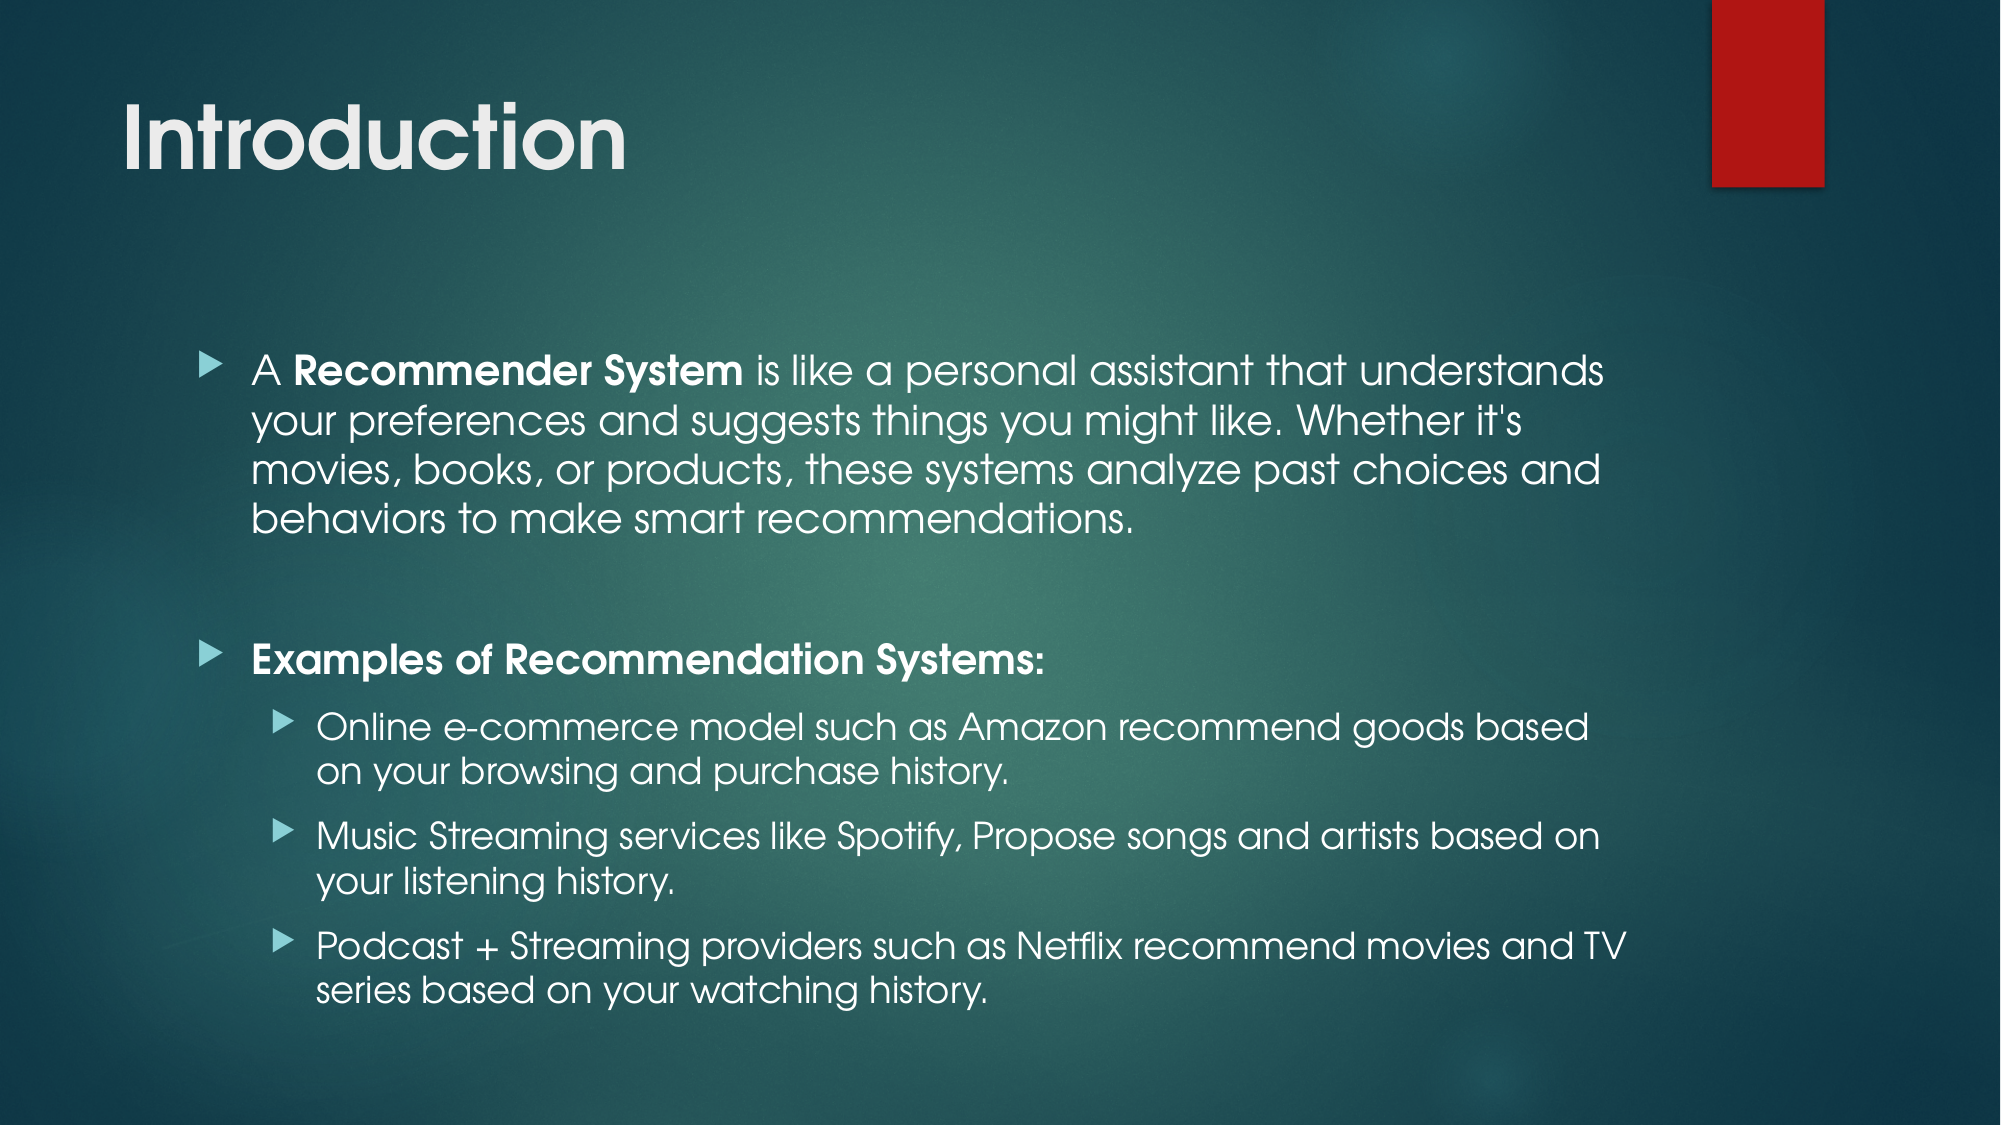

# Introduction
A Recommender System is like a personal assistant that understands your preferences and suggests things you might like. Whether it's movies, books, or products, these systems analyze past choices and behaviors to make smart recommendations.

Examples of Recommendation Systems:
Online e-commerce model such as Amazon recommend goods based on your browsing and purchase history.
Music Streaming services like Spotify, Propose songs and artists based on your listening history.
Podcast + Streaming providers such as Netflix recommend movies and TV series based on your watching history.